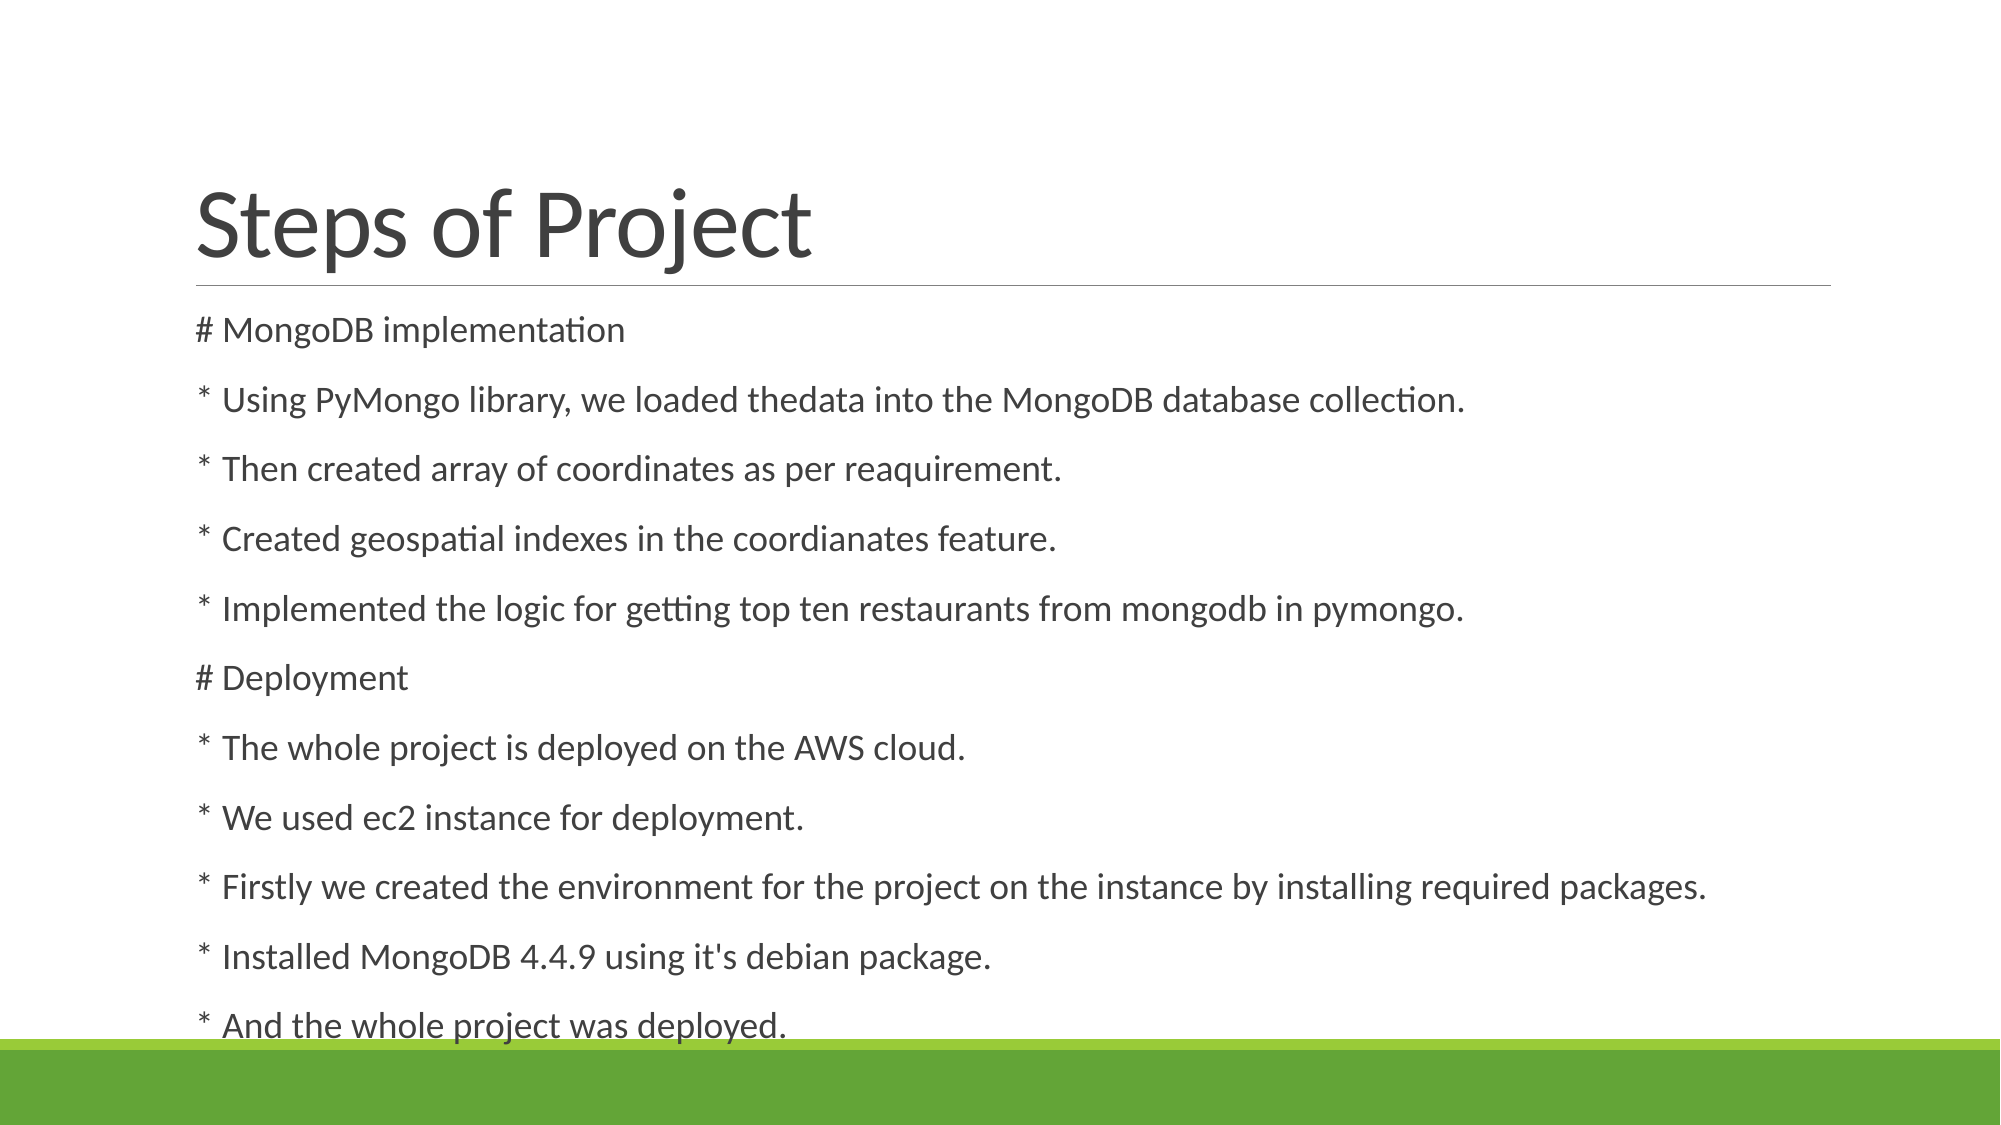

# Steps of Project
# MongoDB implementation
* Using PyMongo library, we loaded thedata into the MongoDB database collection.
* Then created array of coordinates as per reaquirement.
* Created geospatial indexes in the coordianates feature.
* Implemented the logic for getting top ten restaurants from mongodb in pymongo.
# Deployment
* The whole project is deployed on the AWS cloud.
* We used ec2 instance for deployment.
* Firstly we created the environment for the project on the instance by installing required packages.
* Installed MongoDB 4.4.9 using it's debian package.
* And the whole project was deployed.